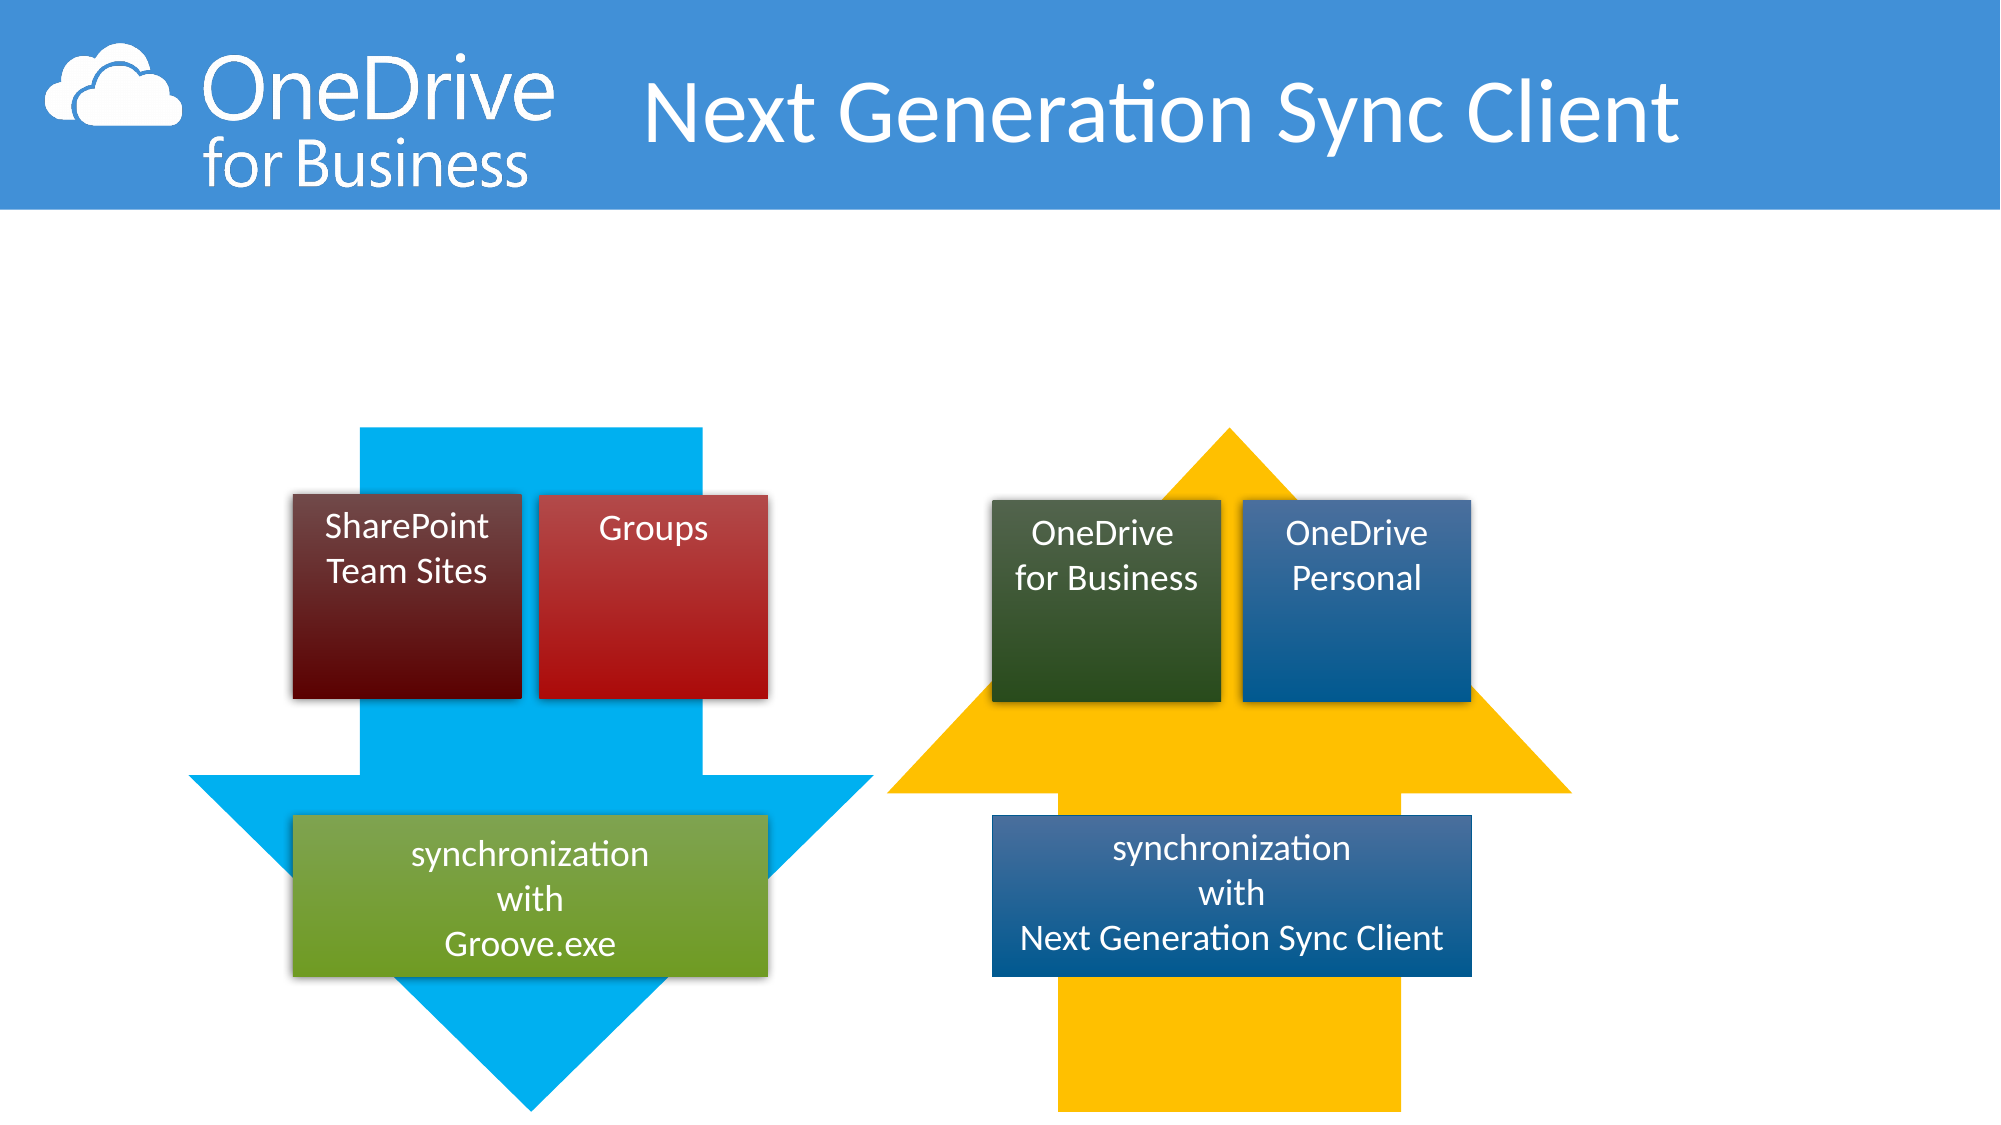

Next Generation Sync Client

SharePoint
Team Sites
Groups
OneDrive
for Business
OneDrive
Personal
synchronization
with
Groove.exe
synchronization
with
Next Generation Sync Client